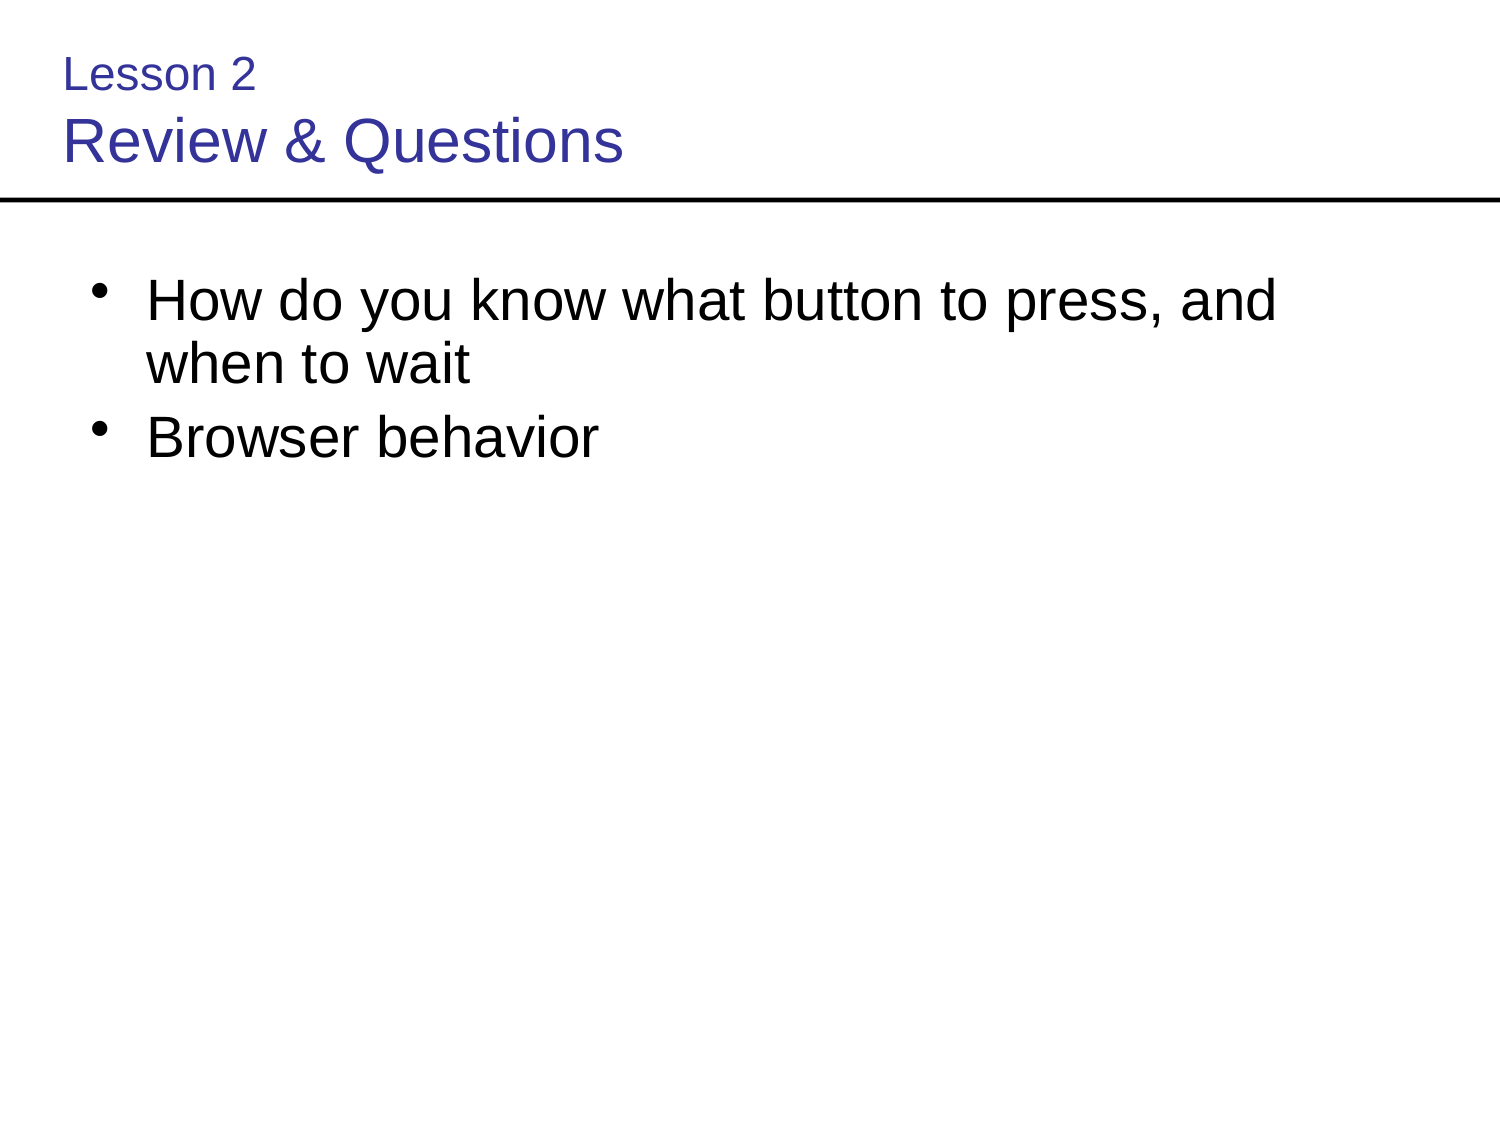

# Lesson 2 Review & Questions
How do you know what button to press, and when to wait
Browser behavior